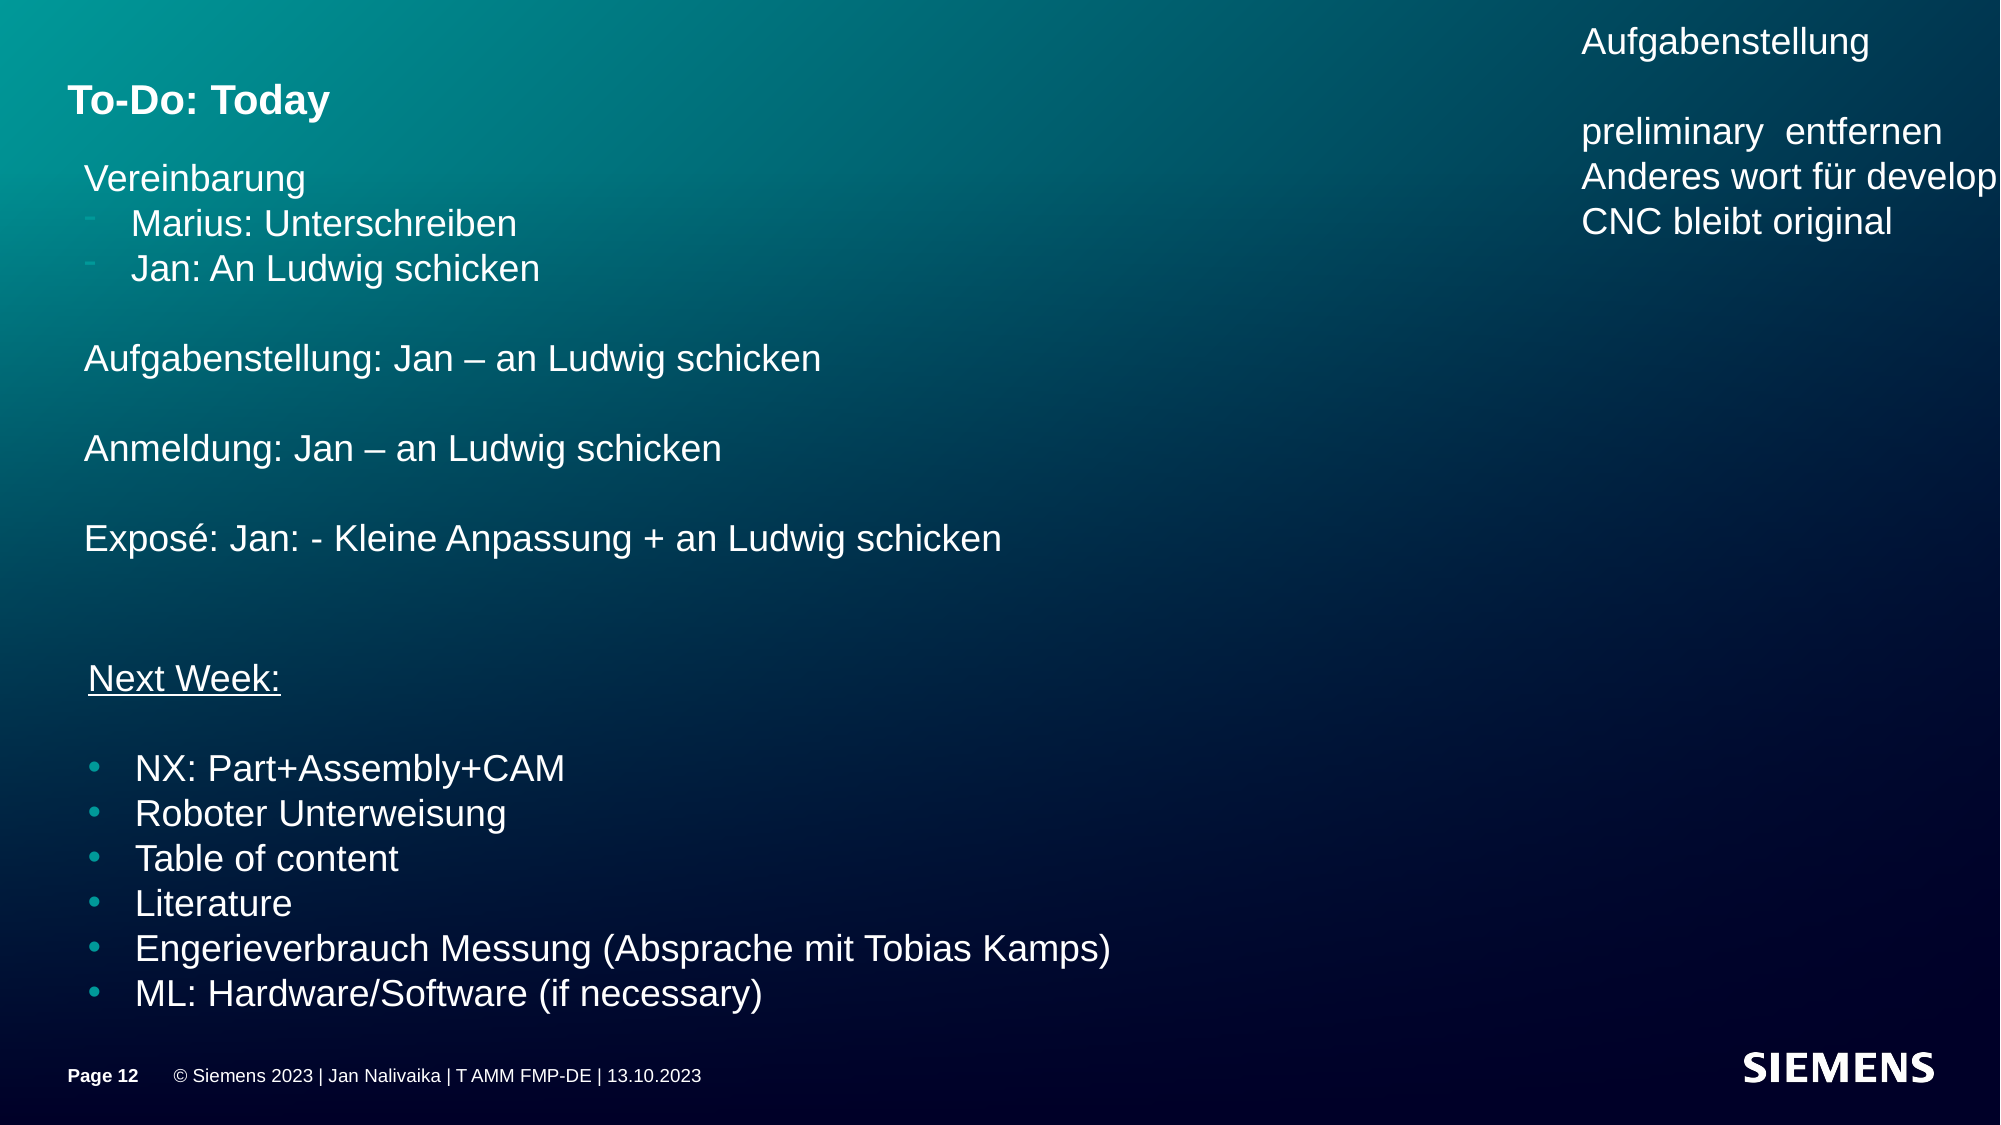

Aufgabenstellung

preliminary  entfernen
Anderes wort für develop
CNC bleibt original

# To-Do: Today
Vereinbarung
Marius: Unterschreiben
Jan: An Ludwig schicken

Aufgabenstellung: Jan – an Ludwig schicken

Anmeldung: Jan – an Ludwig schicken

Exposé: Jan: - Kleine Anpassung + an Ludwig schicken
Next Week:

NX: Part+Assembly+CAM
Roboter Unterweisung
Table of content
Literature
Engerieverbrauch Messung (Absprache mit Tobias Kamps)
ML: Hardware/Software (if necessary)
Page 12
© Siemens 2023 | Jan Nalivaika | T AMM FMP-DE | 13.10.2023